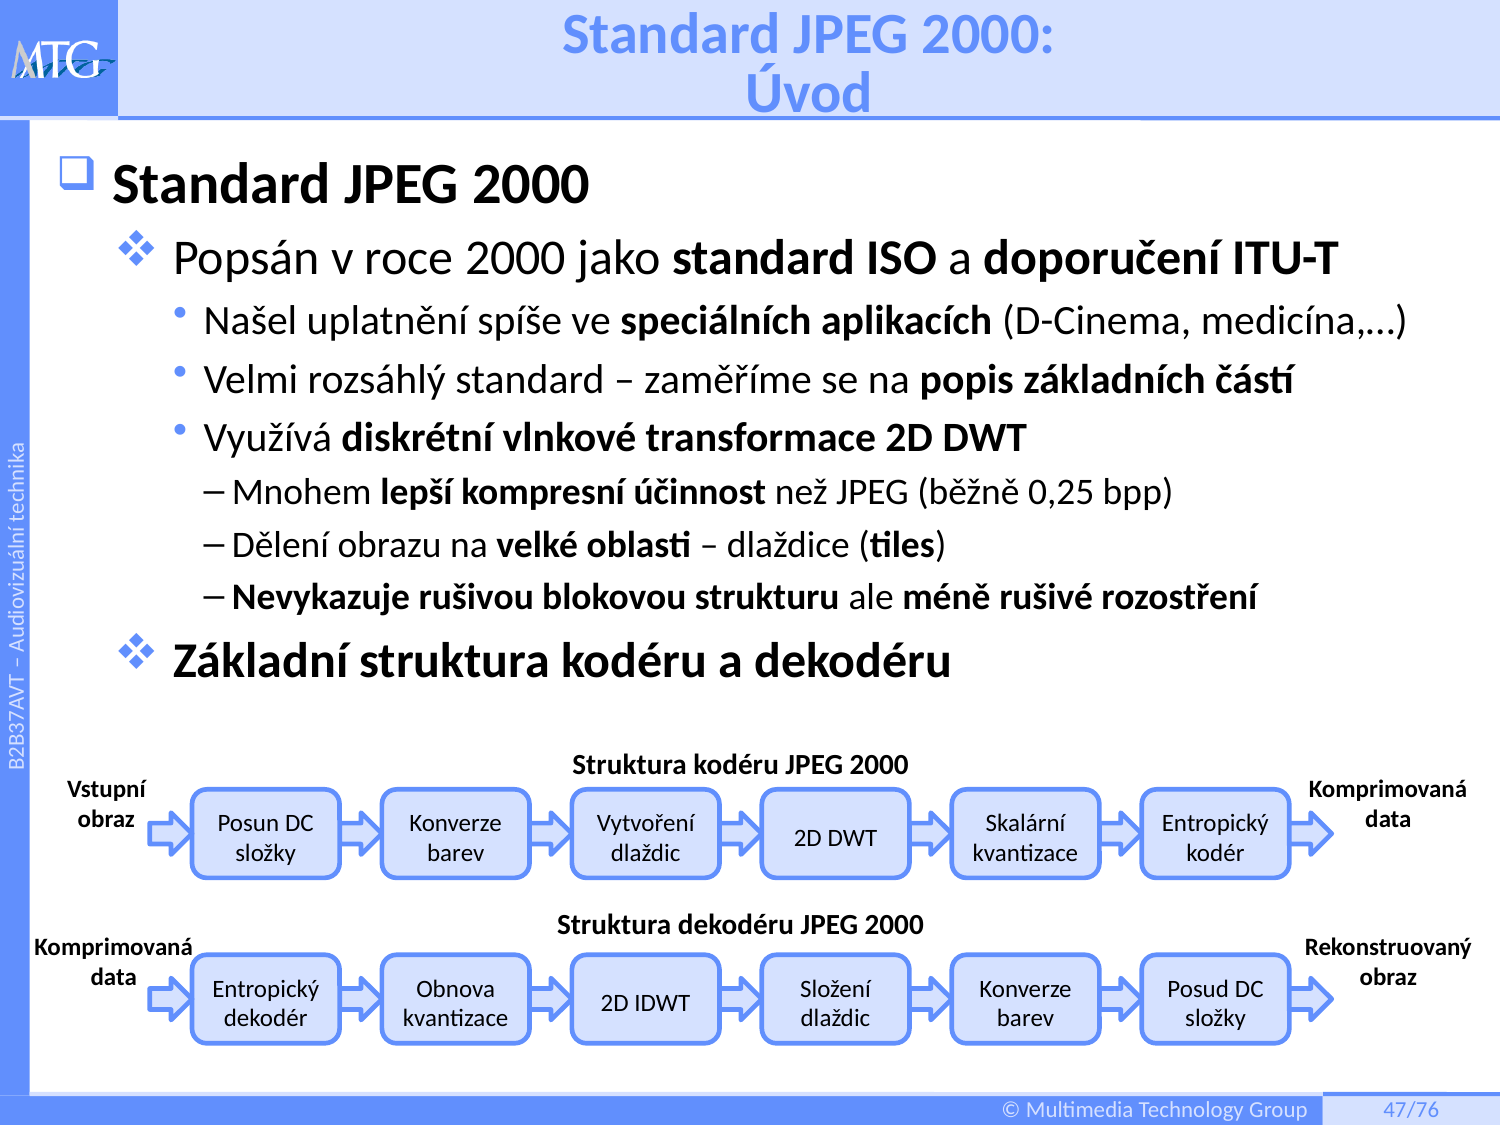

# Standard JPEG 2000: Úvod
Standard JPEG 2000
Popsán v roce 2000 jako standard ISO a doporučení ITU-T
Našel uplatnění spíše ve speciálních aplikacích (D-Cinema, medicína,…)
Velmi rozsáhlý standard – zaměříme se na popis základních částí
Využívá diskrétní vlnkové transformace 2D DWT
Mnohem lepší kompresní účinnost než JPEG (běžně 0,25 bpp)
Dělení obrazu na velké oblasti – dlaždice (tiles)
Nevykazuje rušivou blokovou strukturu ale méně rušivé rozostření
Základní struktura kodéru a dekodéru
Struktura kodéru JPEG 2000
Vstupní obraz
Komprimovaná data
Posun DC složky
Konverze barev
Vytvoření dlaždic
2D DWT
Skalární kvantizace
Entropický kodér

Struktura dekodéru JPEG 2000
Komprimovaná data
Rekonstruovaný obraz
Entropický dekodér
Obnova kvantizace
2D IDWT
Složení dlaždic
Konverze barev
Posud DC složky

47/76